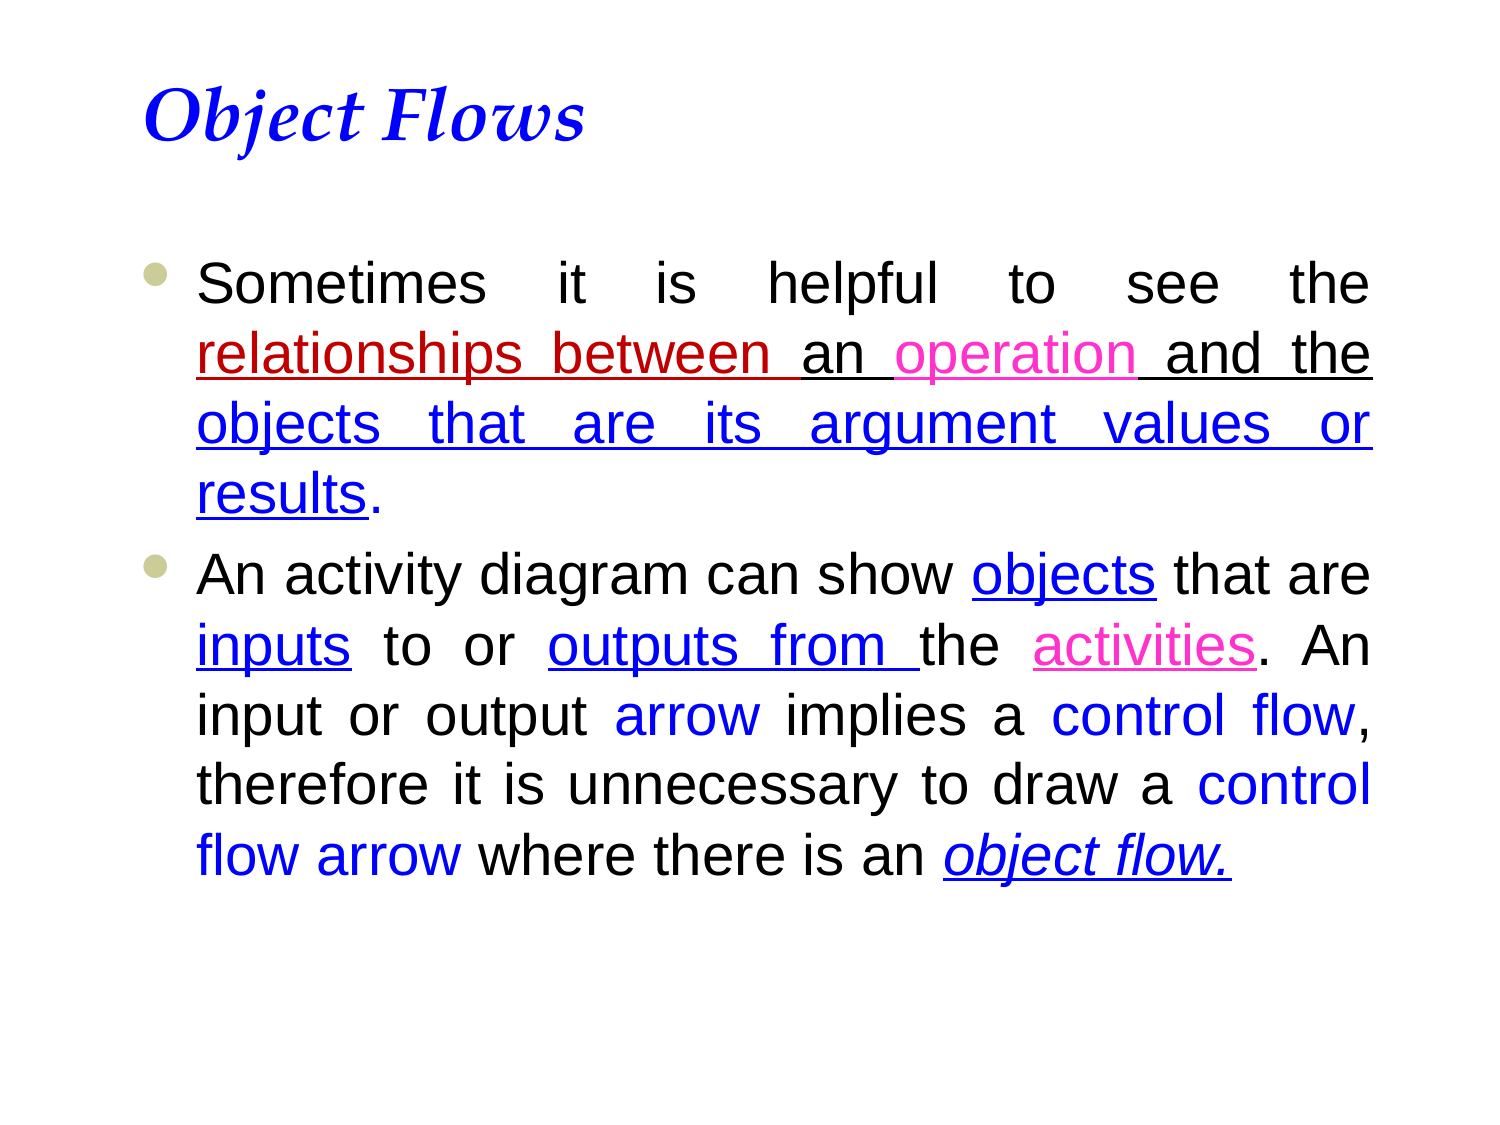

# Object Flows
Sometimes it is helpful to see the relationships between an operation and the objects that are its argument values or results.
An activity diagram can show objects that are inputs to or outputs from the activities. An input or output arrow implies a control flow, therefore it is unnecessary to draw a control flow arrow where there is an object flow.